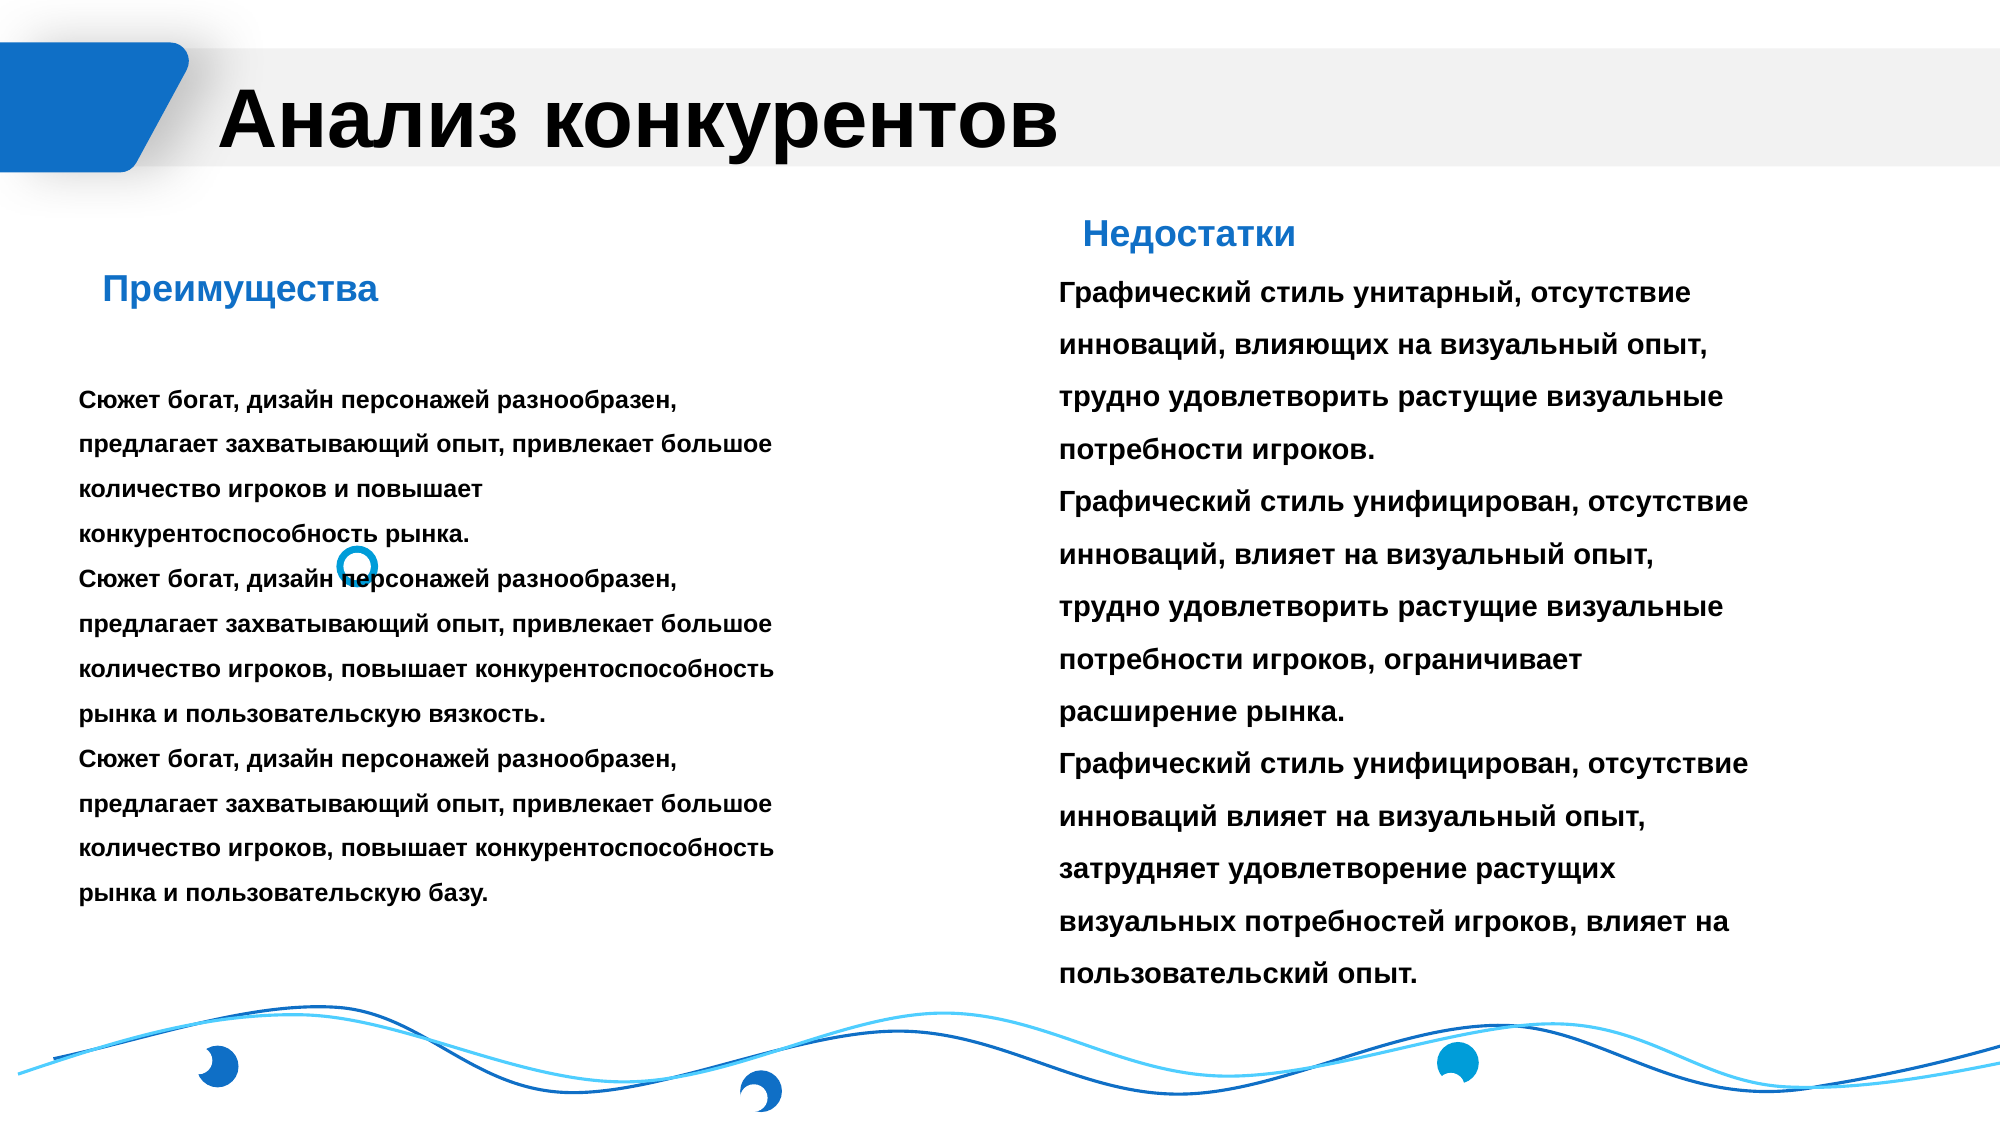

Анализ конкурентов
Недостатки
Преимущества
Графический стиль унитарный, отсутствие инноваций, влияющих на визуальный опыт, трудно удовлетворить растущие визуальные потребности игроков.
Графический стиль унифицирован, отсутствие инноваций, влияет на визуальный опыт, трудно удовлетворить растущие визуальные потребности игроков, ограничивает расширение рынка.
Графический стиль унифицирован, отсутствие инноваций влияет на визуальный опыт, затрудняет удовлетворение растущих визуальных потребностей игроков, влияет на пользовательский опыт.
Сюжет богат, дизайн персонажей разнообразен, предлагает захватывающий опыт, привлекает большое количество игроков и повышает конкурентоспособность рынка.
Сюжет богат, дизайн персонажей разнообразен, предлагает захватывающий опыт, привлекает большое количество игроков, повышает конкурентоспособность рынка и пользовательскую вязкость.
Сюжет богат, дизайн персонажей разнообразен, предлагает захватывающий опыт, привлекает большое количество игроков, повышает конкурентоспособность рынка и пользовательскую базу.